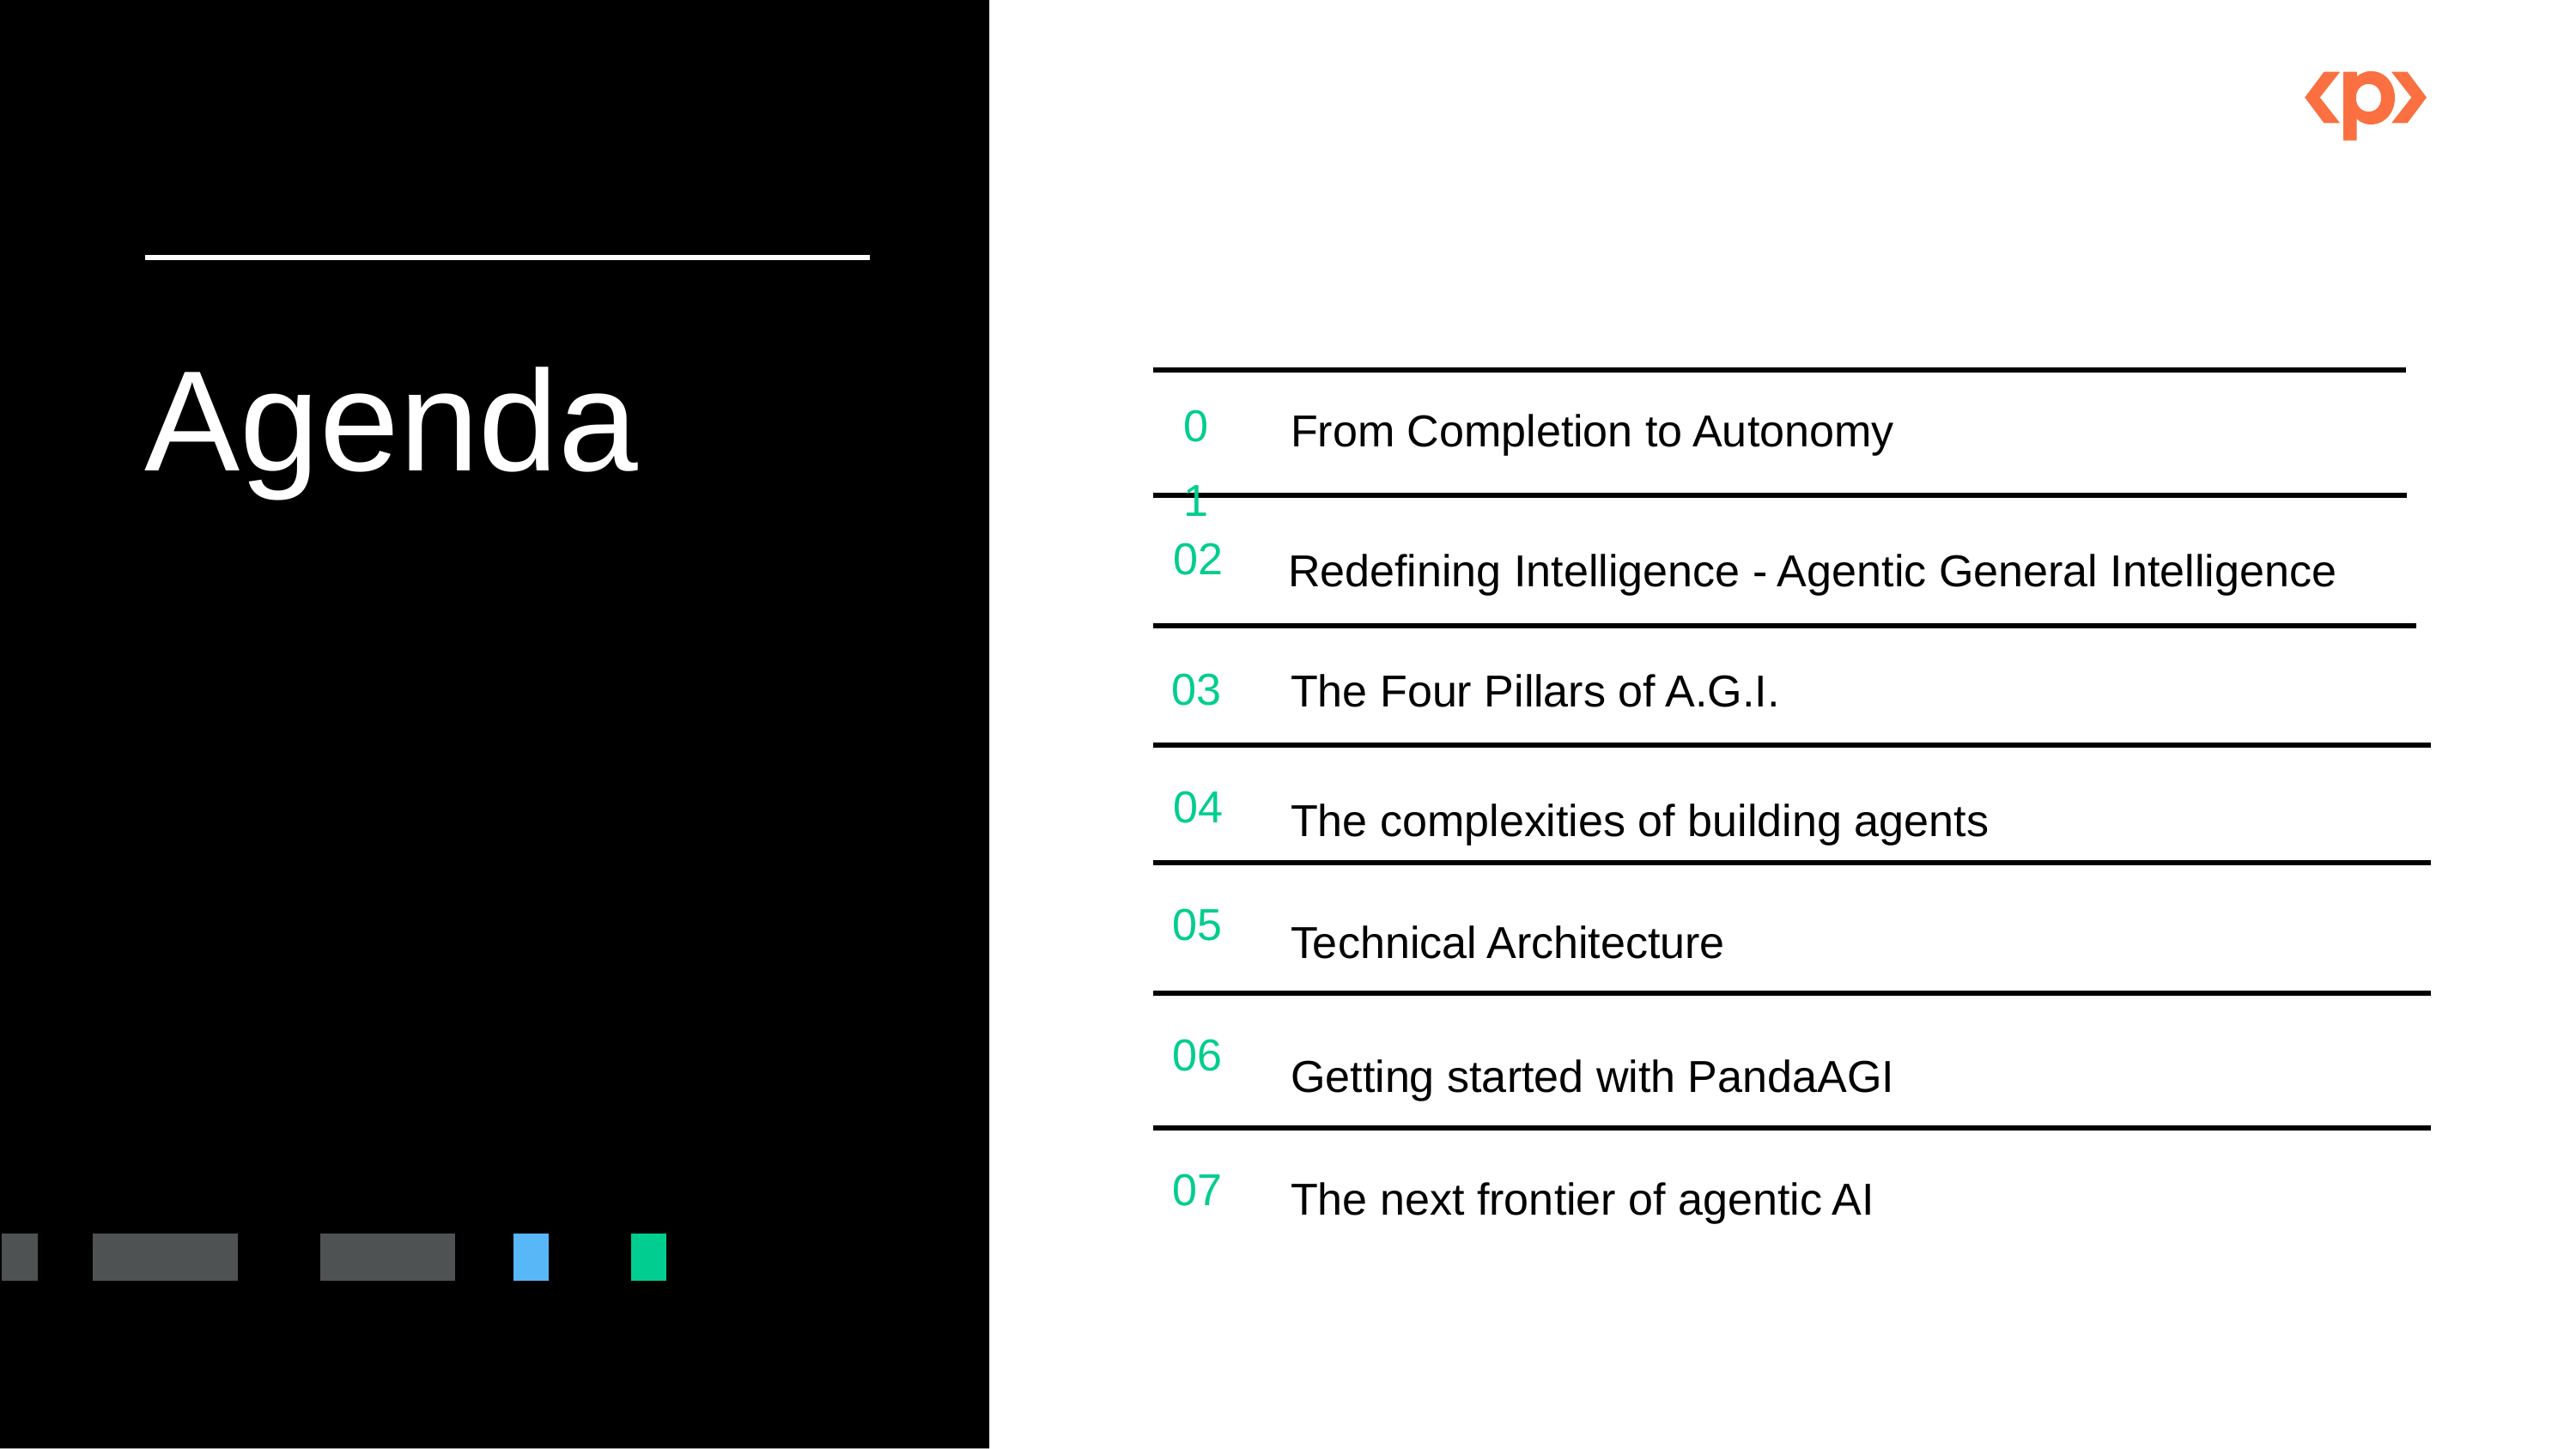

Agenda
01
From Completion to Autonomy
02
Redefining Intelligence - Agentic General Intelligence
03
The Four Pillars of A.G.I.
04
The complexities of building agents
05
Technical Architecture
06
Getting started with PandaAGI
07
The next frontier of agentic AI